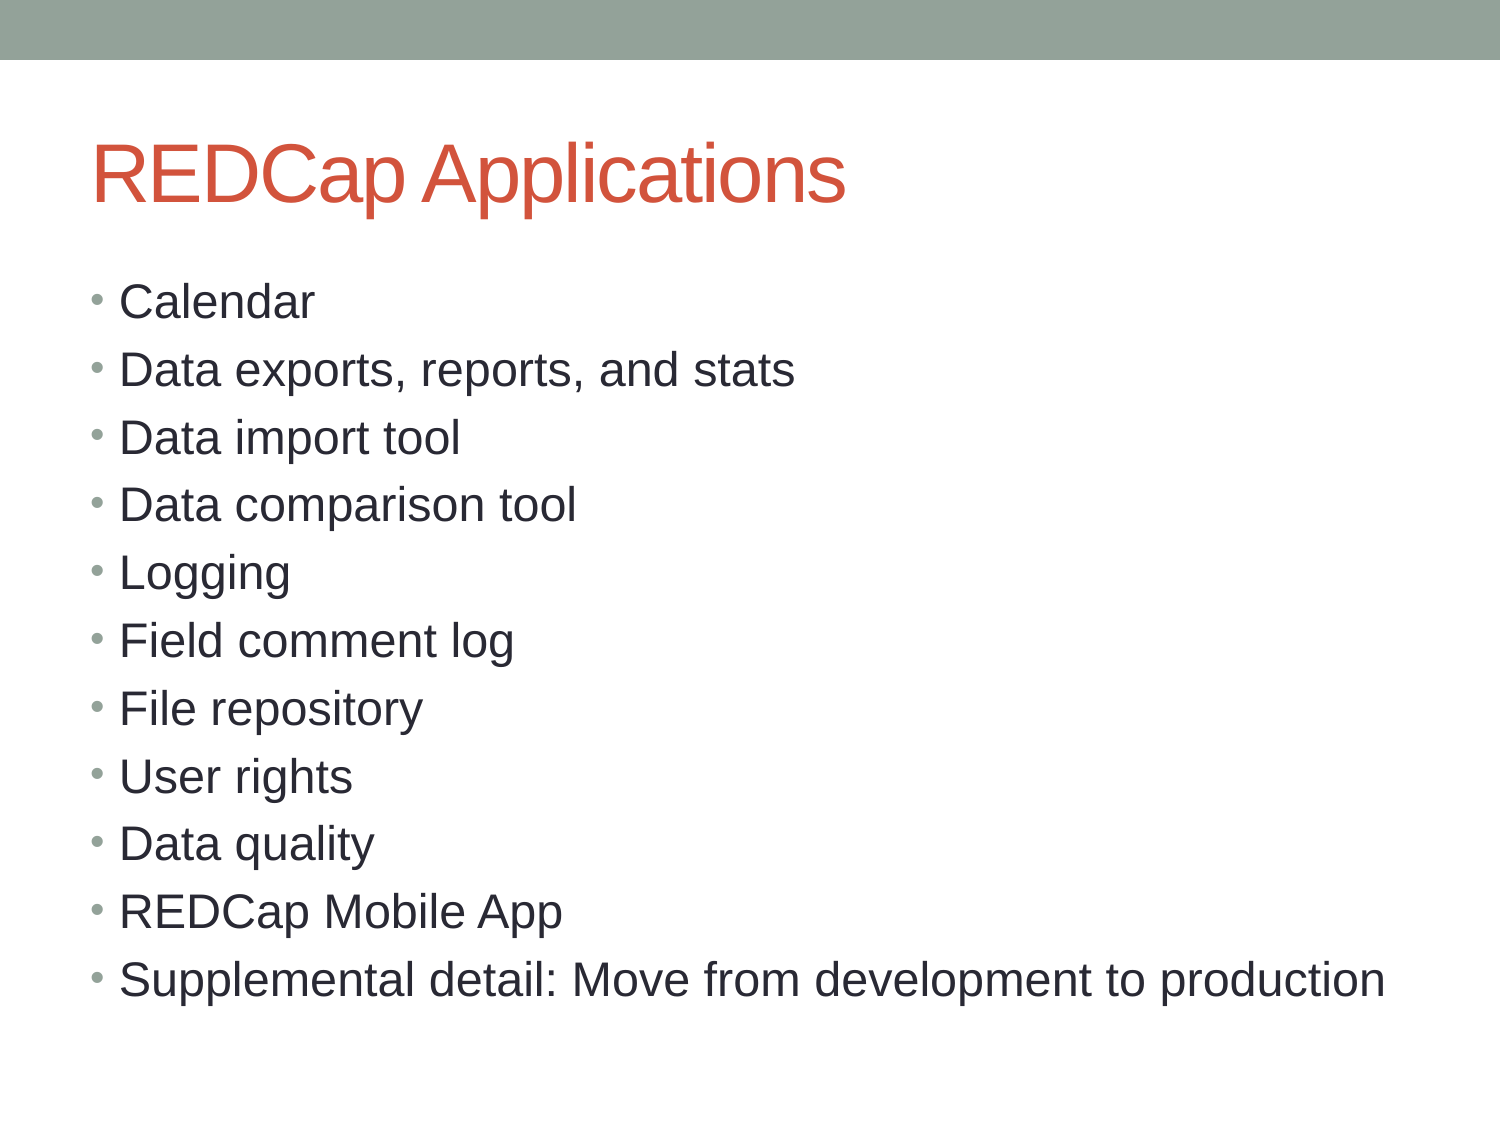

# REDCap Applications
Calendar
Data exports, reports, and stats
Data import tool
Data comparison tool
Logging
Field comment log
File repository
User rights
Data quality
REDCap Mobile App
Supplemental detail: Move from development to production